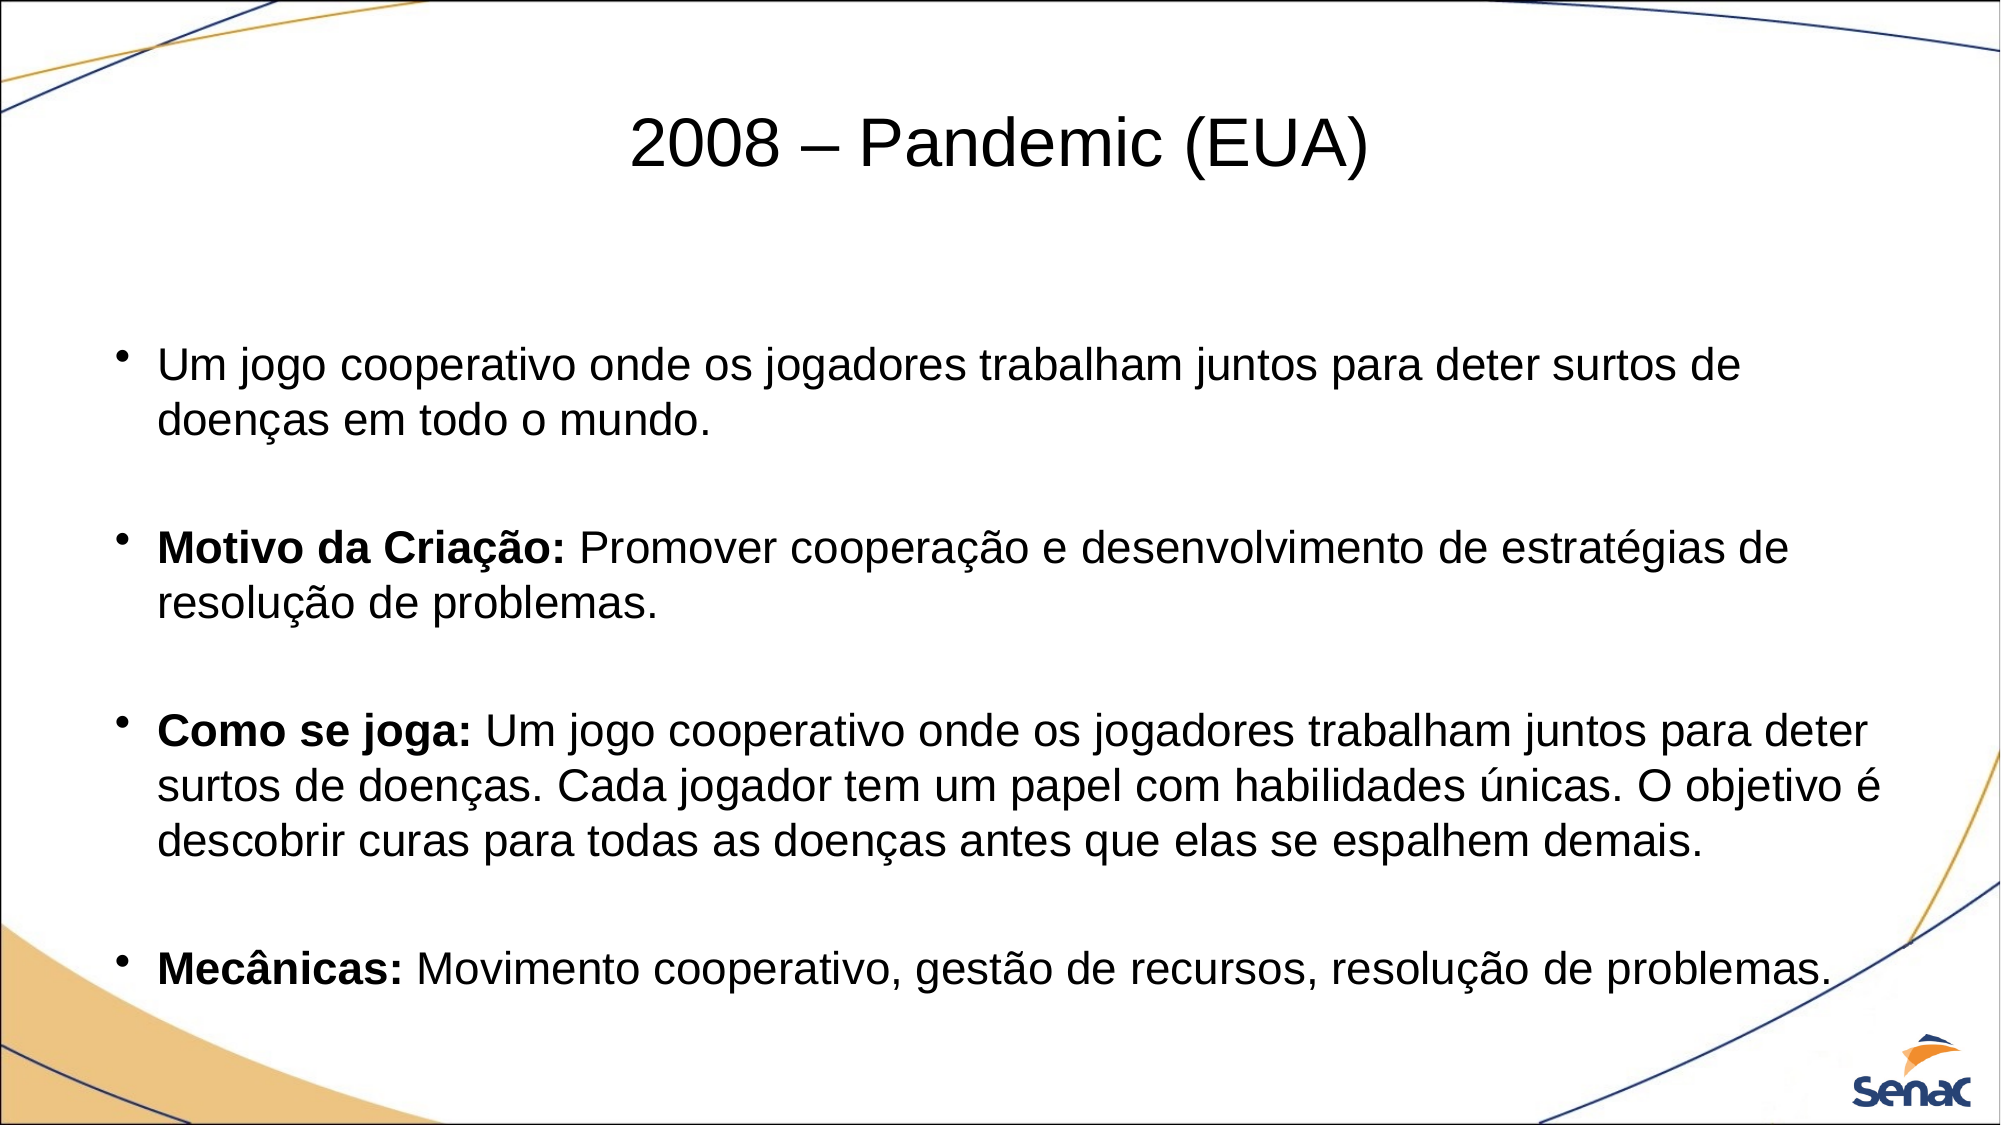

# 2008 – Pandemic (EUA)

Um jogo cooperativo onde os jogadores trabalham juntos para deter surtos de doenças em todo o mundo.

Motivo da Criação: Promover cooperação e desenvolvimento de estratégias de resolução de problemas.

Como se joga: Um jogo cooperativo onde os jogadores trabalham juntos para deter surtos de doenças. Cada jogador tem um papel com habilidades únicas. O objetivo é descobrir curas para todas as doenças antes que elas se espalhem demais.

Mecânicas: Movimento cooperativo, gestão de recursos, resolução de problemas.